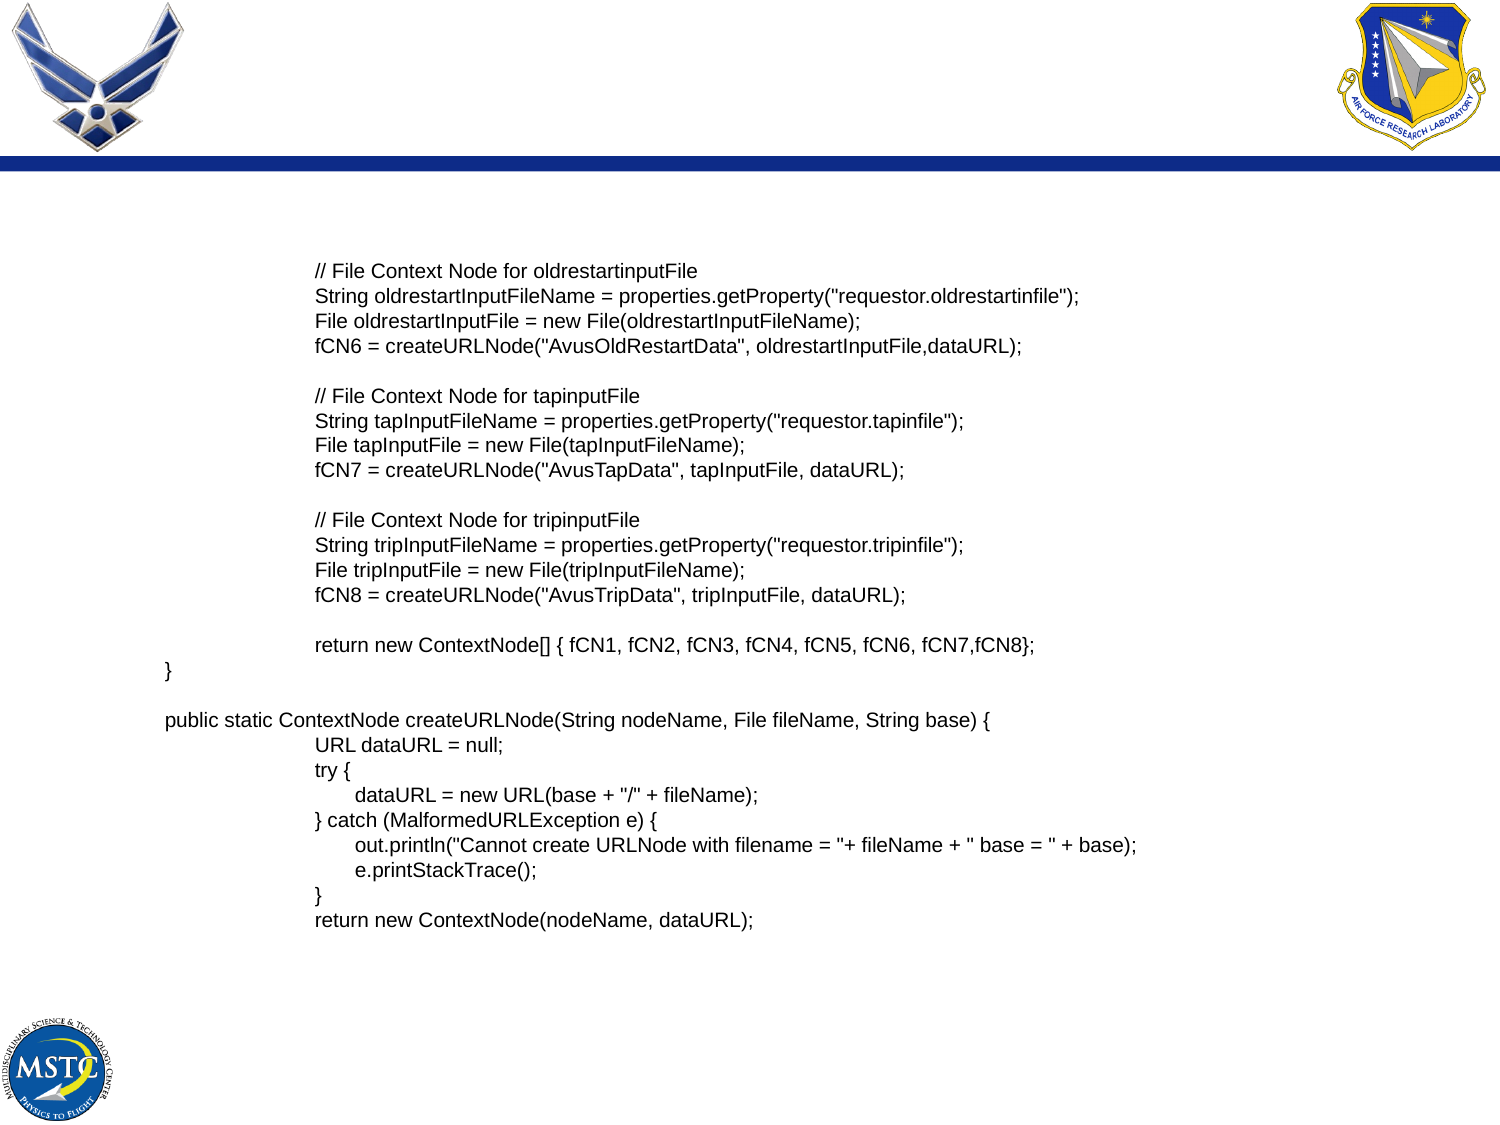

// File Context Node for oldrestartinputFile
		String oldrestartInputFileName = properties.getProperty("requestor.oldrestartinfile");
		File oldrestartInputFile = new File(oldrestartInputFileName);
		fCN6 = createURLNode("AvusOldRestartData", oldrestartInputFile,dataURL);

		// File Context Node for tapinputFile
		String tapInputFileName = properties.getProperty("requestor.tapinfile");
		File tapInputFile = new File(tapInputFileName);
		fCN7 = createURLNode("AvusTapData", tapInputFile, dataURL);

		// File Context Node for tripinputFile
		String tripInputFileName = properties.getProperty("requestor.tripinfile");
		File tripInputFile = new File(tripInputFileName);
		fCN8 = createURLNode("AvusTripData", tripInputFile, dataURL);

		return new ContextNode[] { fCN1, fCN2, fCN3, fCN4, fCN5, fCN6, fCN7,fCN8};
	}

	public static ContextNode createURLNode(String nodeName, File fileName, String base) {
		URL dataURL = null;
		try {
		       dataURL = new URL(base + "/" + fileName);
		} catch (MalformedURLException e) {
		       out.println("Cannot create URLNode with filename = "+ fileName + " base = " + base);
		       e.printStackTrace();
		}
		return new ContextNode(nodeName, dataURL);